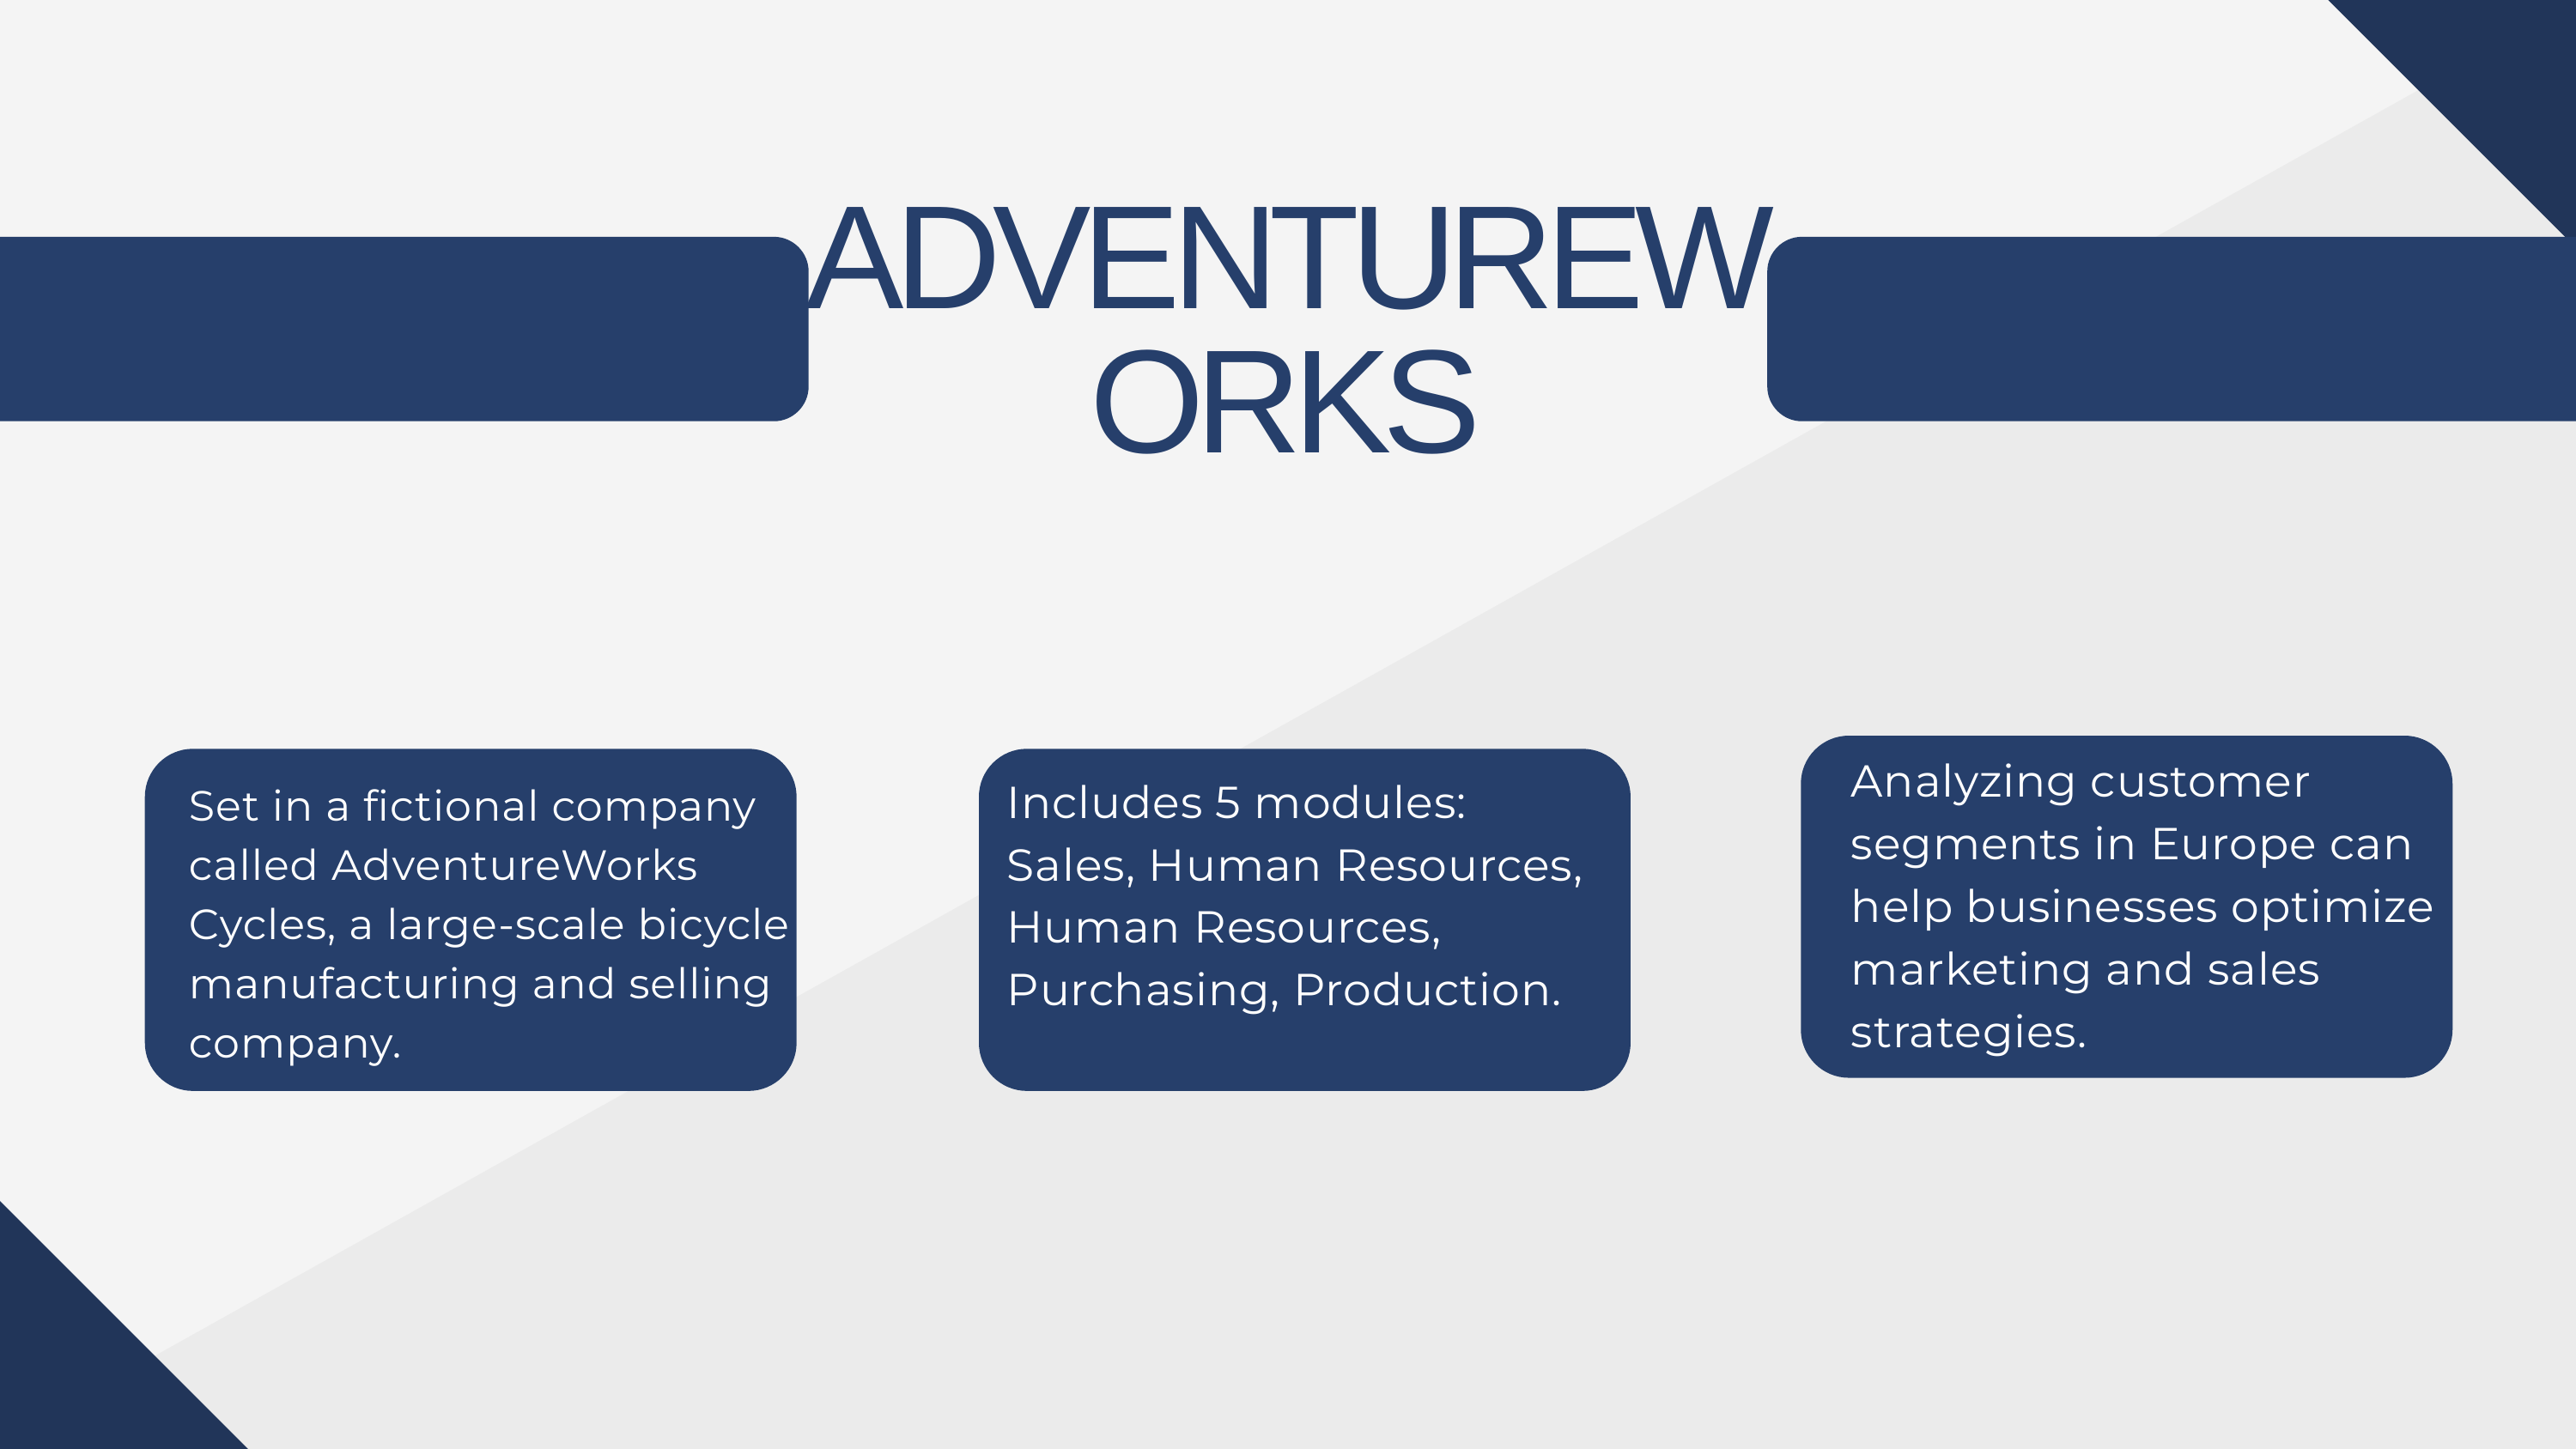

ADVENTUREWORKS

Analyzing customer segments in Europe can help businesses optimize marketing and sales strategies.

Includes 5 modules: Sales, Human Resources, Human Resources, Purchasing, Production.

Set in a fictional company called AdventureWorks Cycles, a large-scale bicycle manufacturing and selling company.